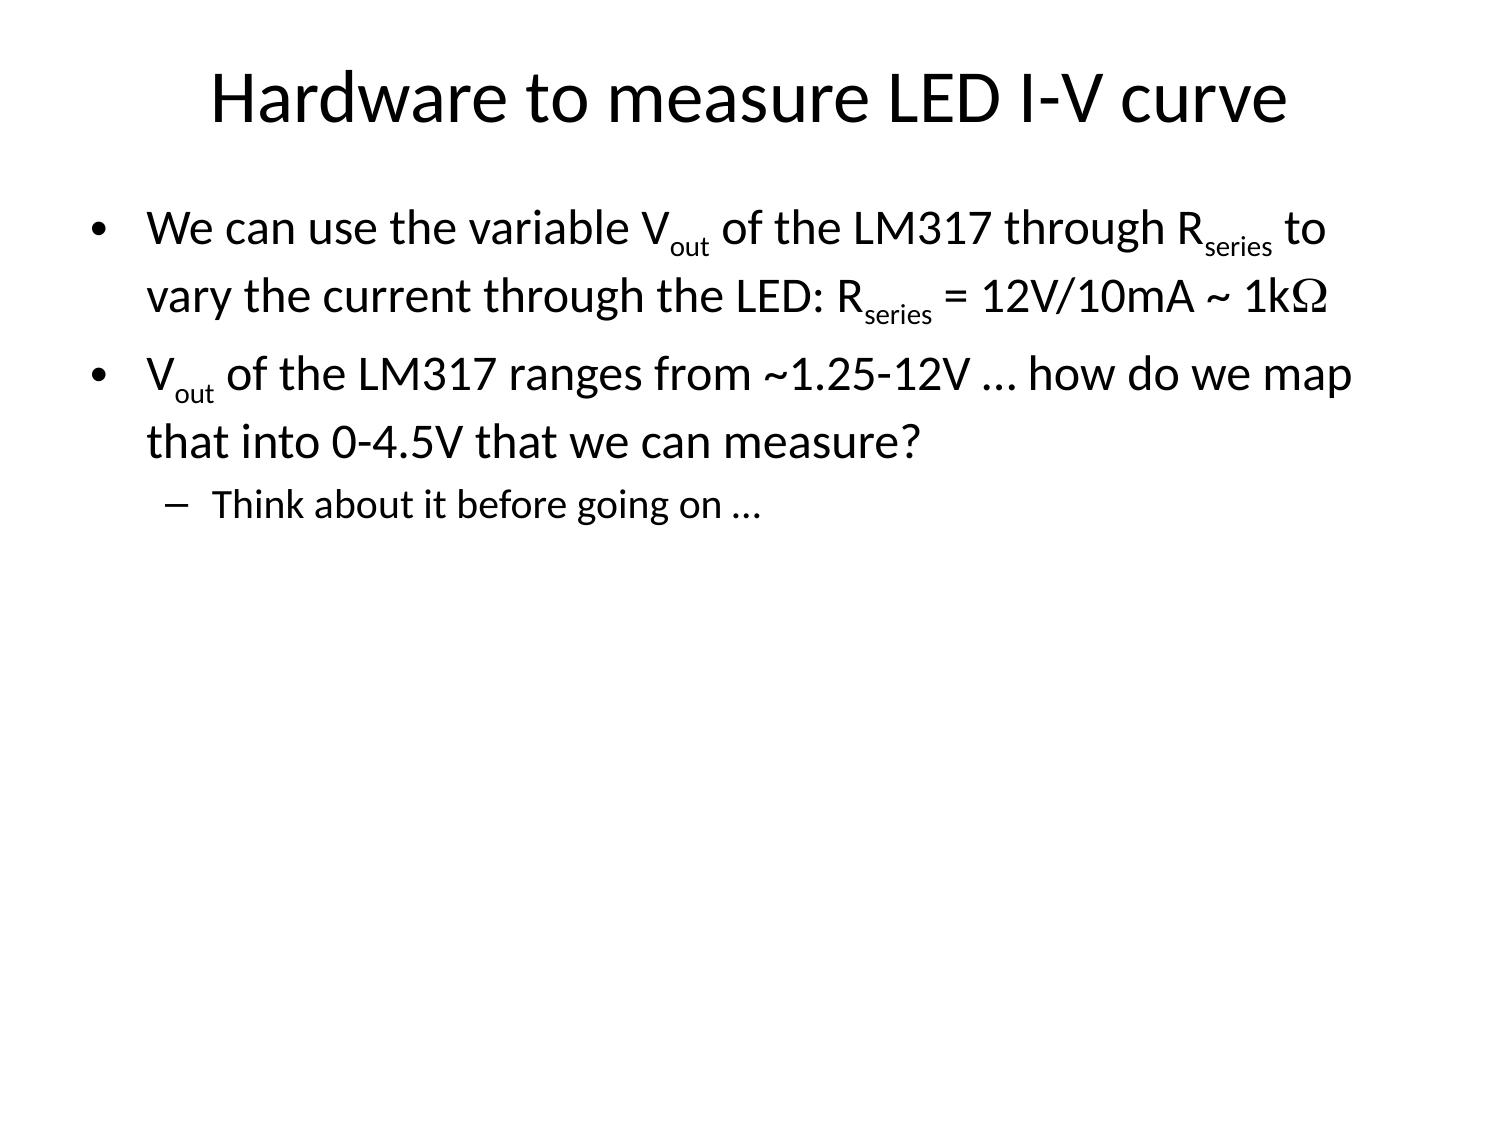

# Hardware to measure LED I-V curve
We can use the variable Vout of the LM317 through Rseries to vary the current through the LED: Rseries = 12V/10mA ~ 1kΩ
Vout of the LM317 ranges from ~1.25-12V … how do we map that into 0-4.5V that we can measure?
Think about it before going on …